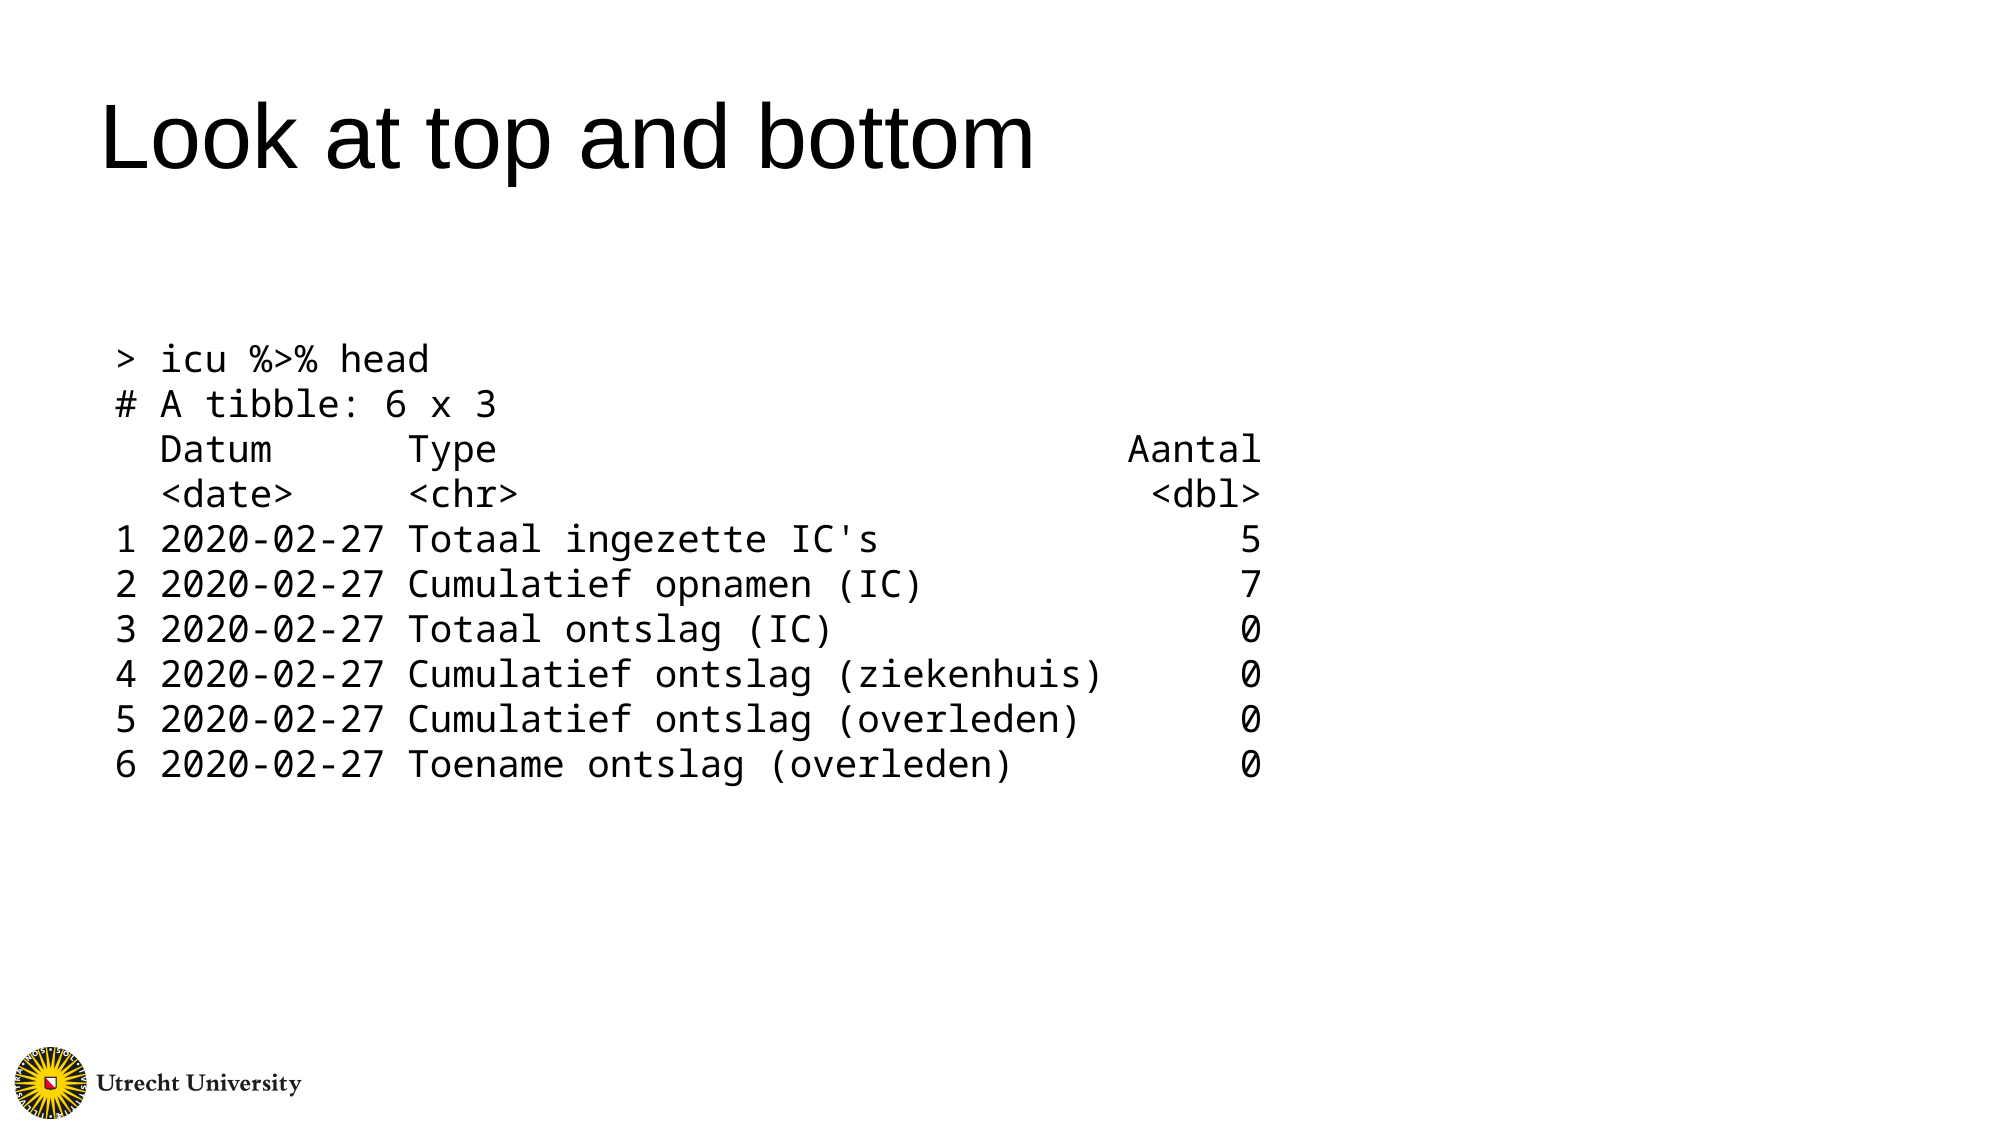

# Look at top and bottom
> icu %>% head
# A tibble: 6 x 3
  Datum      Type                            Aantal
  <date>     <chr>                            <dbl>
1 2020-02-27 Totaal ingezette IC's                5
2 2020-02-27 Cumulatief opnamen (IC)              7
3 2020-02-27 Totaal ontslag (IC)                  0
4 2020-02-27 Cumulatief ontslag (ziekenhuis)      0
5 2020-02-27 Cumulatief ontslag (overleden)       0
6 2020-02-27 Toename ontslag (overleden)          0